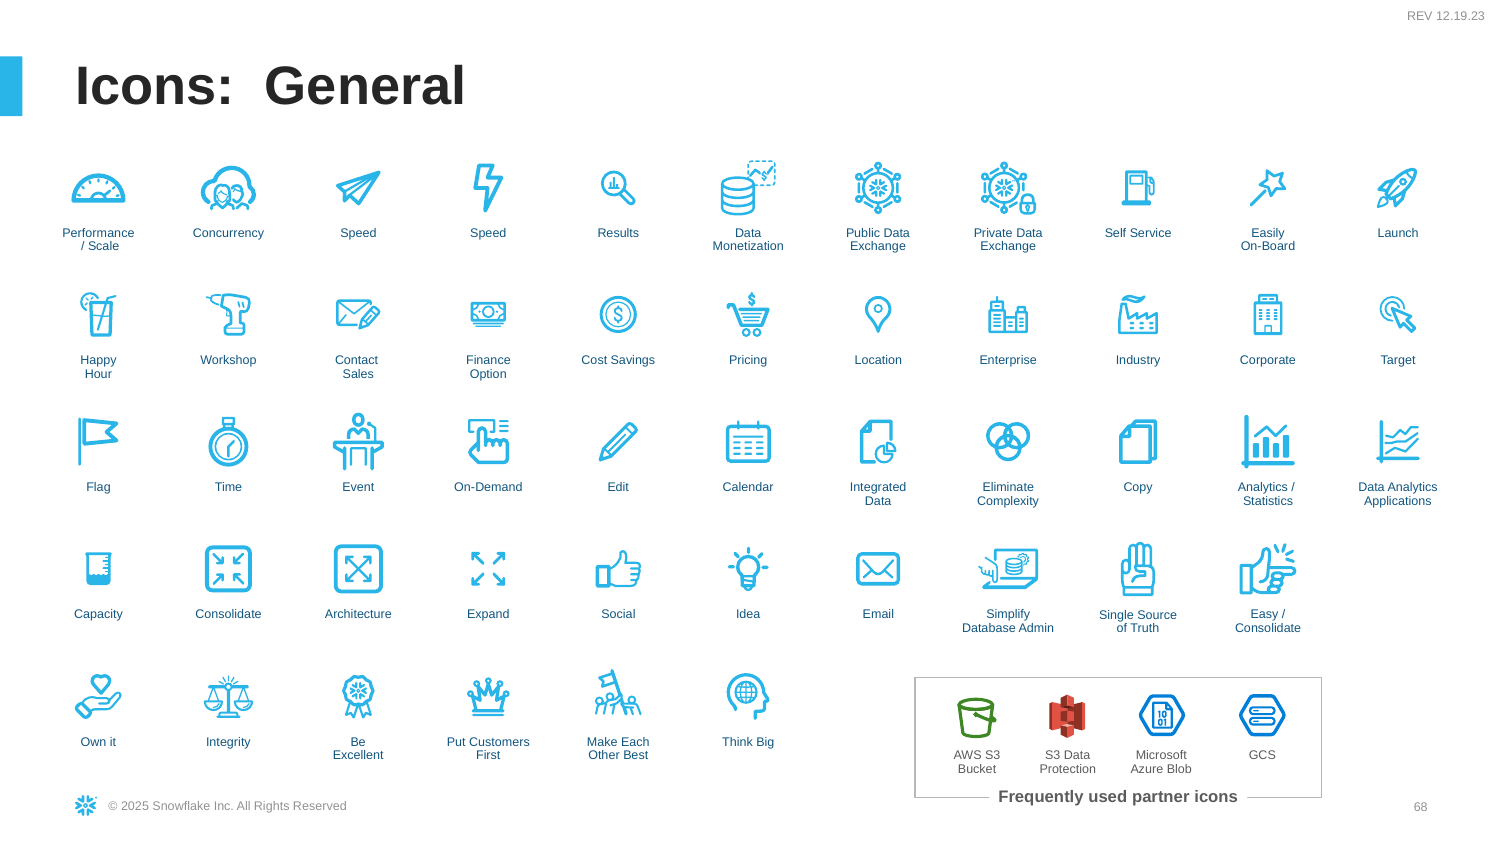

REV 12.19.23
# Icons:  General

Performance
 / Scale
Concurrency
Speed
Speed
Results
Data Monetization
Public Data Exchange
Private Data Exchange
Self Service
Easily On-Board
Launch

Happy Hour
Workshop
Contact
Sales
Finance Option
Cost Savings
Pricing
Location
Enterprise
Industry
Corporate
Target

Flag
Time
Event
On-Demand
Edit
Calendar
Integrated
Data
Eliminate Complexity
Copy
Analytics /
Statistics
Data Analytics Applications

Capacity
Consolidate
Architecture
Expand
Social
Idea
Email
Simplify Database Admin
Single Source of Truth
Easy / Consolidate

Own it
Integrity
Be Excellent
Put Customers First
Make Each Other Best
Think Big
AWS S3
Bucket
S3 Data Protection
Microsoft Azure Blob
GCS
Frequently used partner icons
68